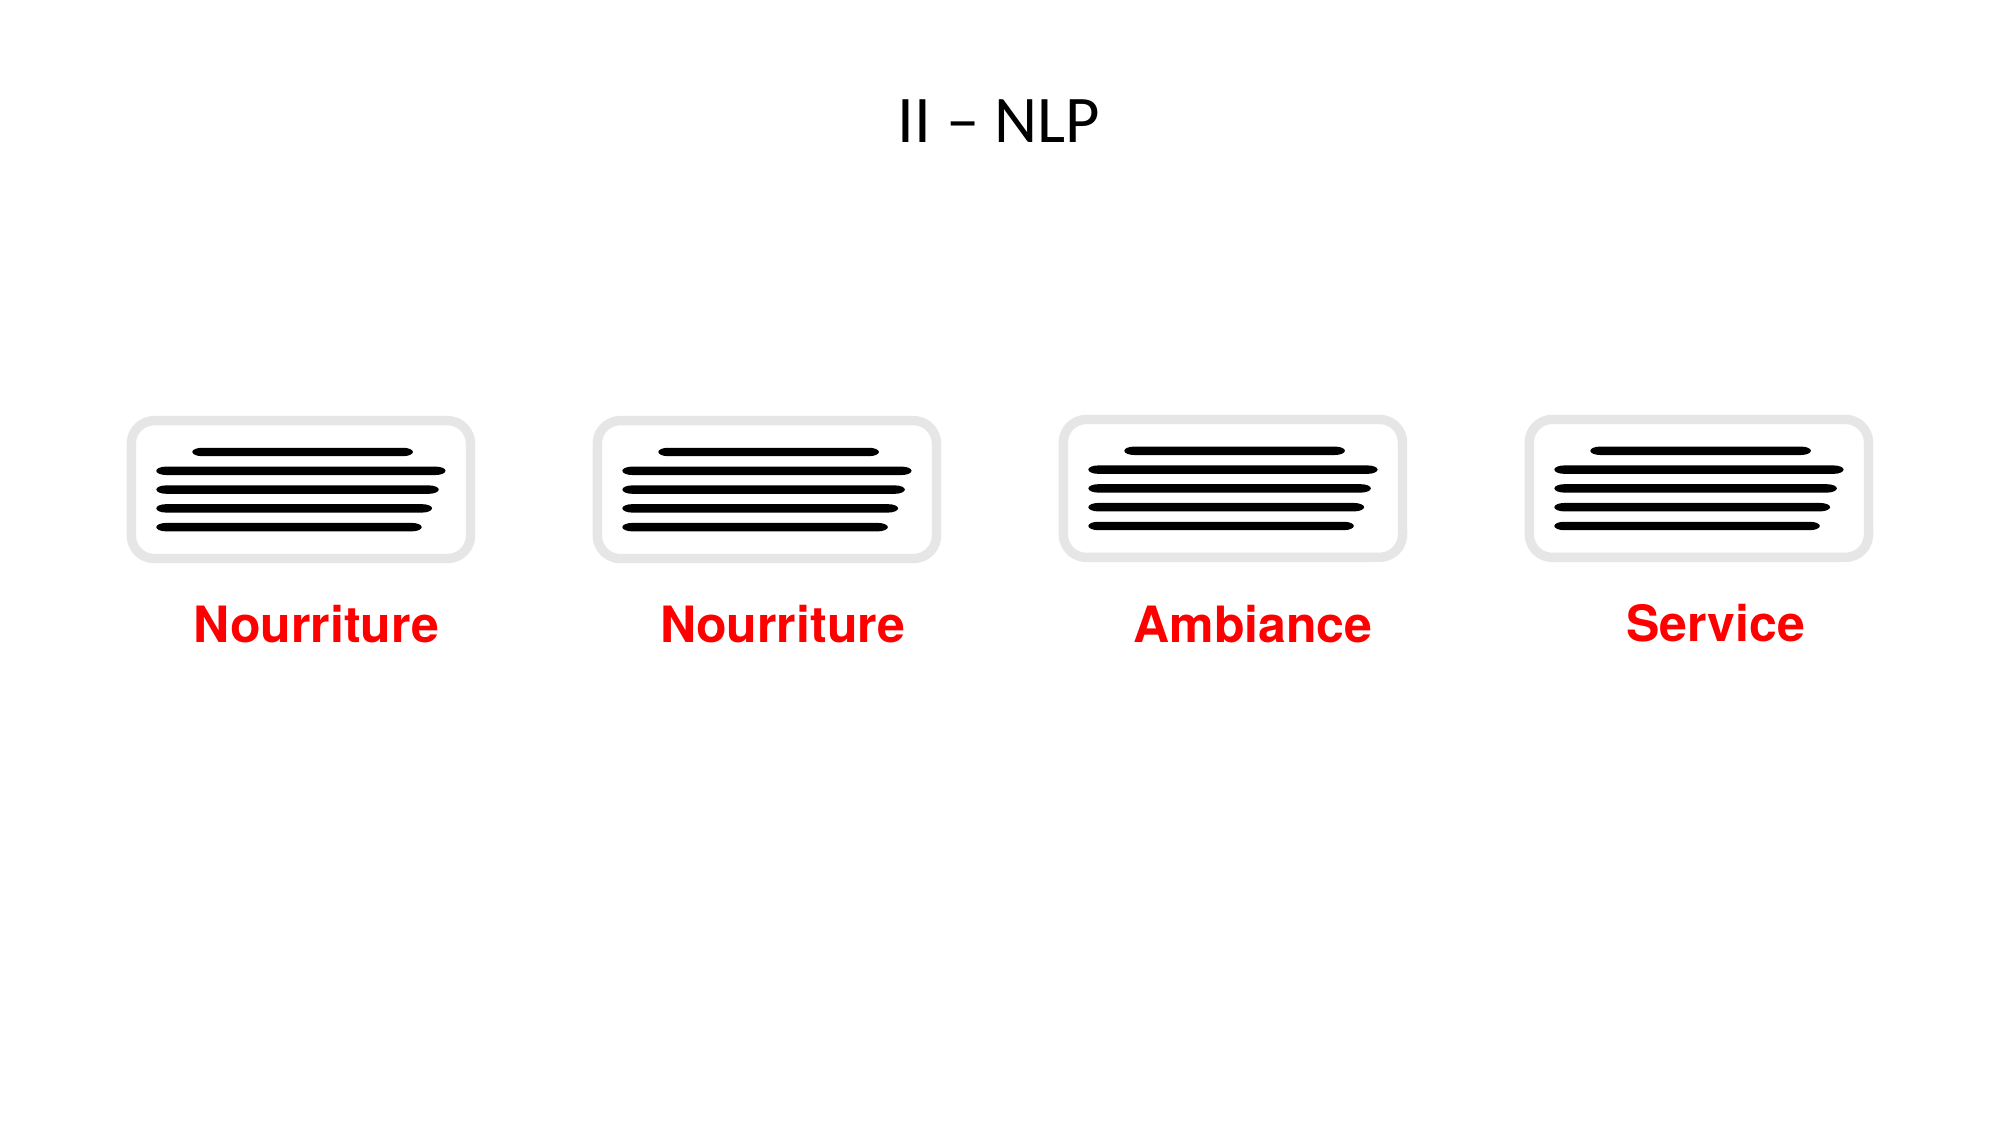

II – NLP

Service
Nourriture
Nourriture
Ambiance